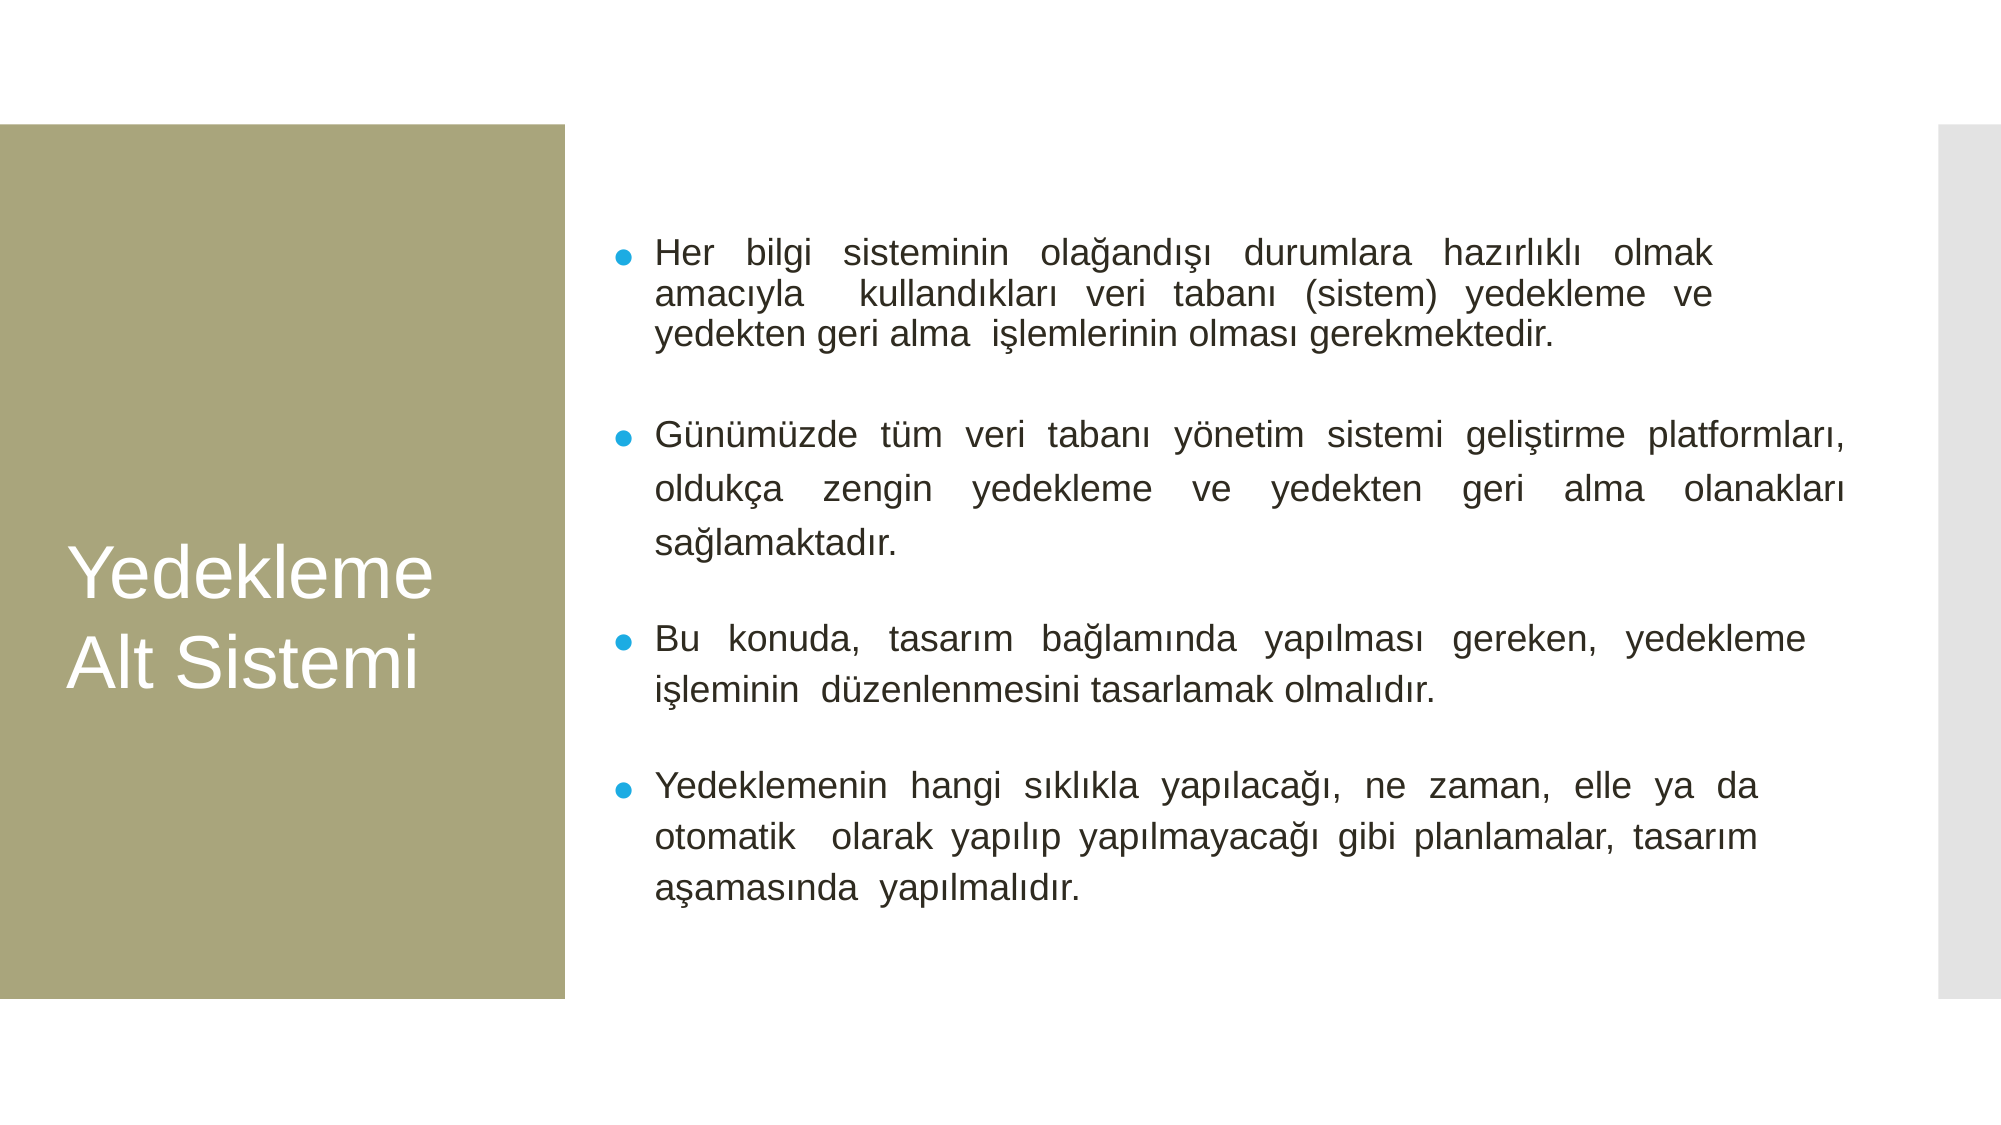

# Yedekleme Alt Sistemi
Her bilgi sisteminin olağandışı durumlara hazırlıklı olmak amacıyla  kullandıkları veri tabanı (sistem) yedekleme ve yedekten geri alma  işlemlerinin olması gerekmektedir.

Günümüzde tüm veri tabanı yönetim sistemi geliştirme platformları, oldukça zengin yedekleme ve yedekten geri alma olanakları sağlamaktadır.

Bu konuda, tasarım bağlamında yapılması gereken, yedekleme işleminin  düzenlenmesini tasarlamak olmalıdır.

Yedeklemenin hangi sıklıkla yapılacağı, ne zaman, elle ya da otomatik  olarak yapılıp yapılmayacağı gibi planlamalar, tasarım aşamasında  yapılmalıdır.